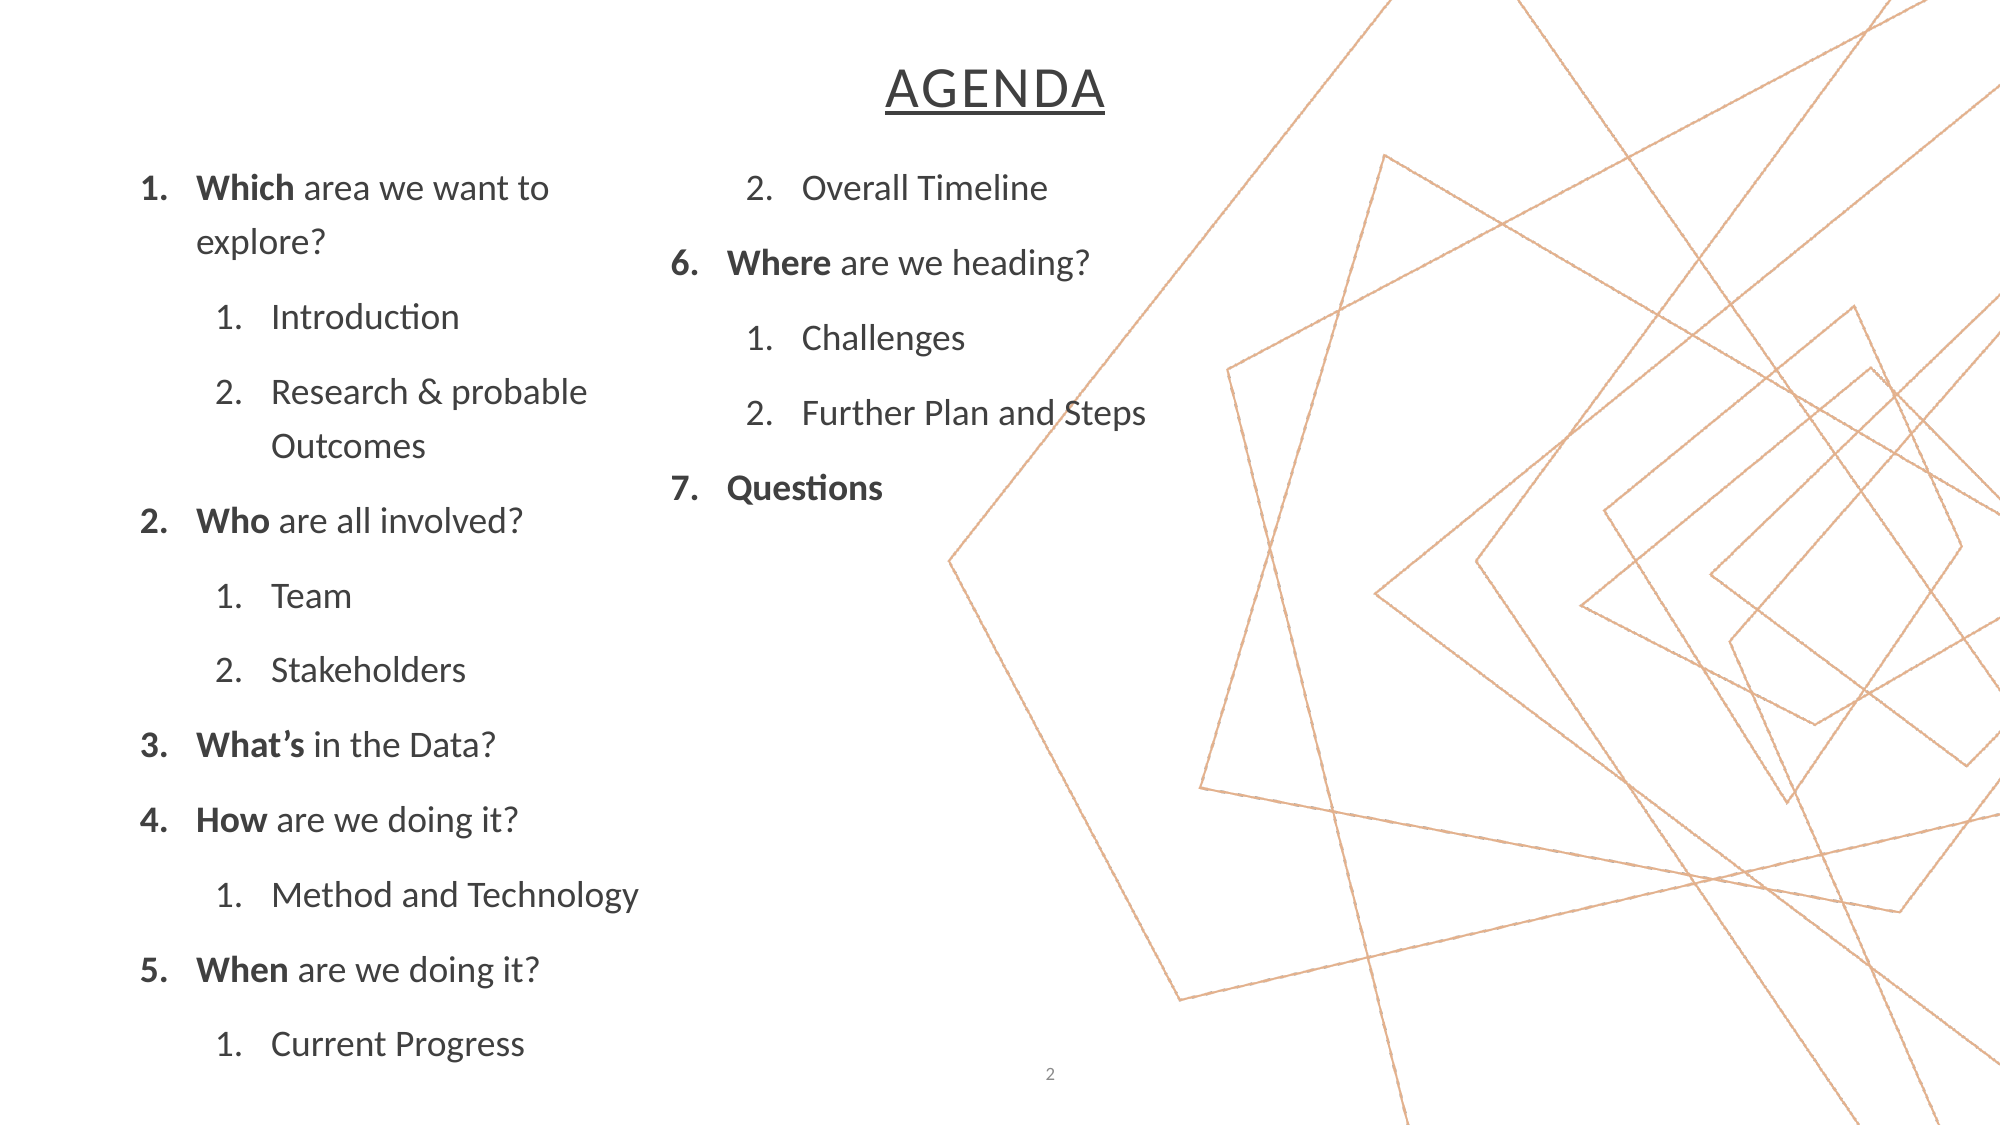

# Agenda
Which area we want to explore?
Introduction
Research & probable Outcomes
Who are all involved?
Team
Stakeholders
What’s in the Data?
How are we doing it?
Method and Technology
When are we doing it?
Current Progress
Overall Timeline
Where are we heading?
Challenges
Further Plan and Steps
Questions
2